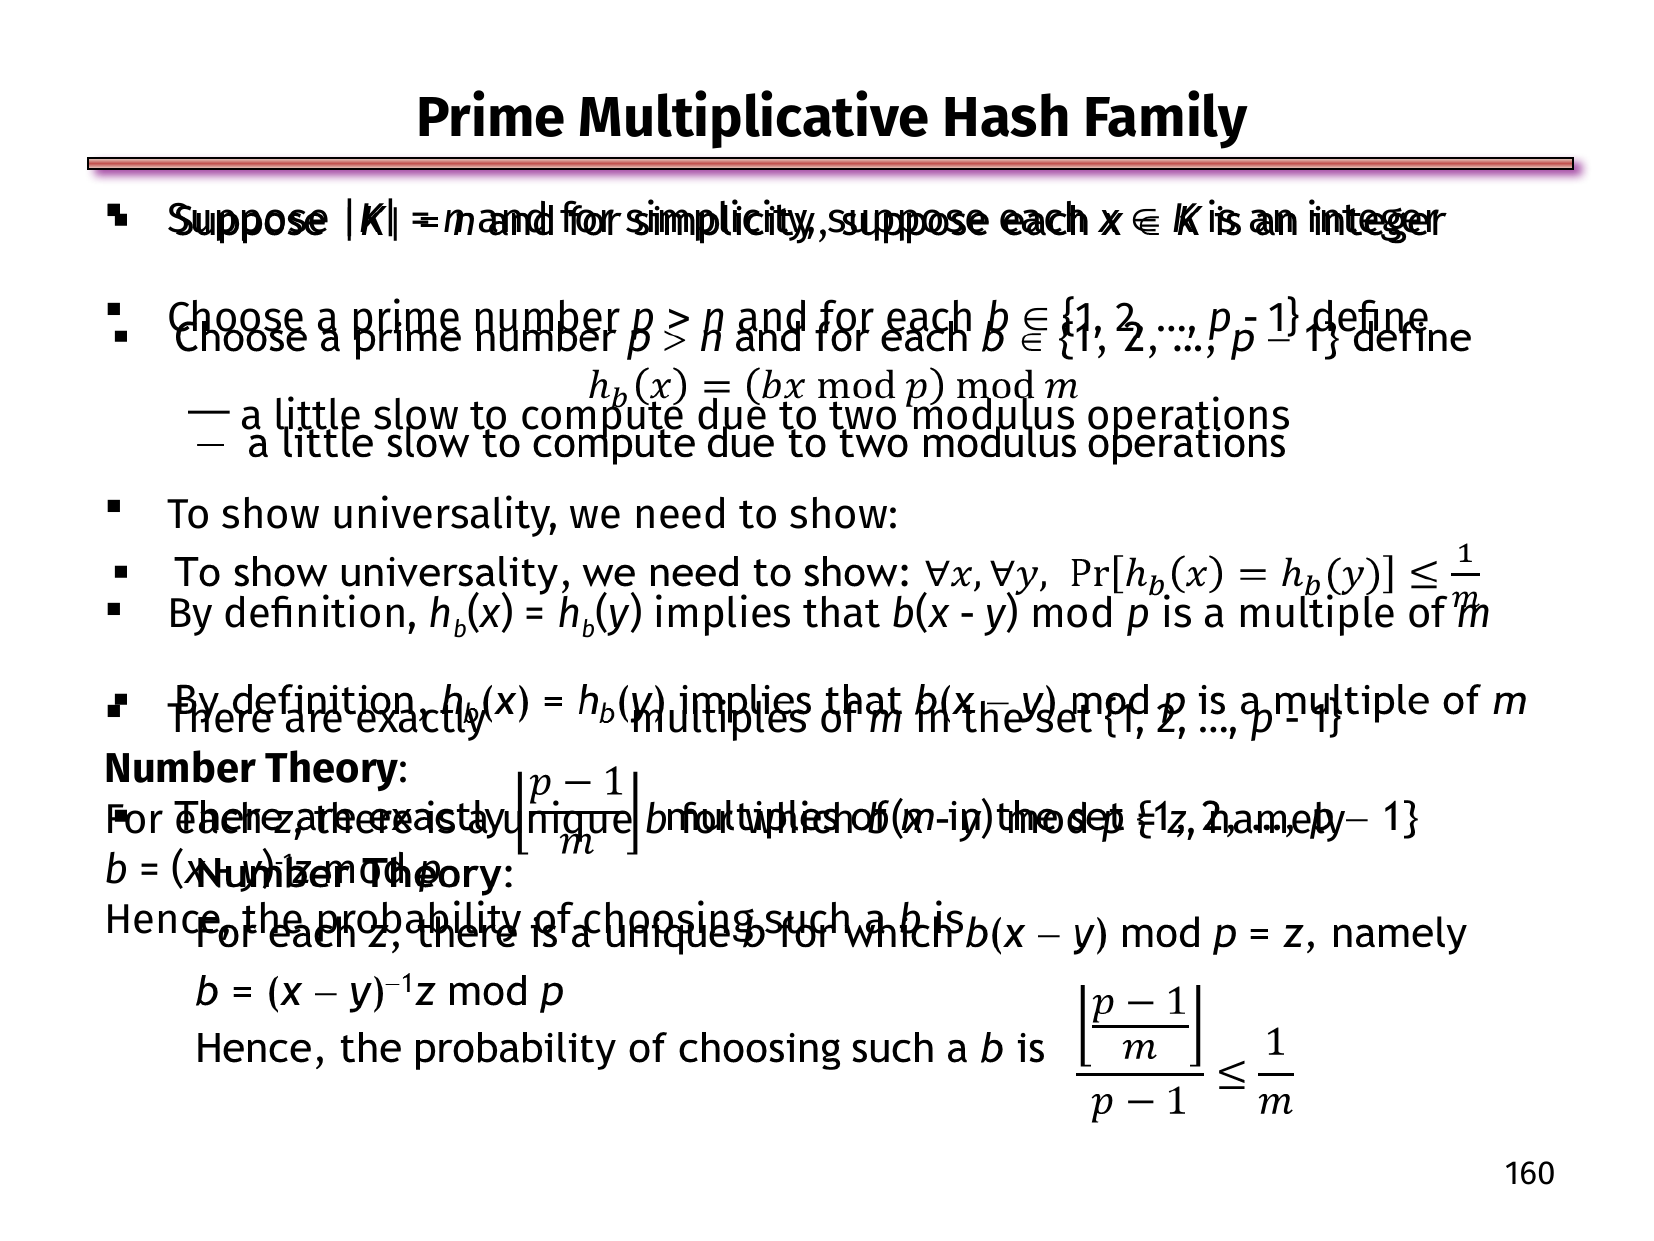

Prime Multiplicative Hash Family
Suppose |K| = n and for simplicity, suppose each x ∈ K is an integer

Choose a prime number p > n and for each b ∈ {1, 2, …, p − 1} define

a little slow to compute due to two modulus operations

To show universality, we need to show:

By definition, hb(x) = hb(y) implies that b(x − y) mod p is a multiple of m

There are exactly             multiples of m in the set {1, 2, …, p − 1}
Number Theory:
For each z, there is a unique b for which b(x − y) mod p = z, namely
b = (x − y)−1z mod p
Hence, the probability of choosing such a b is

160